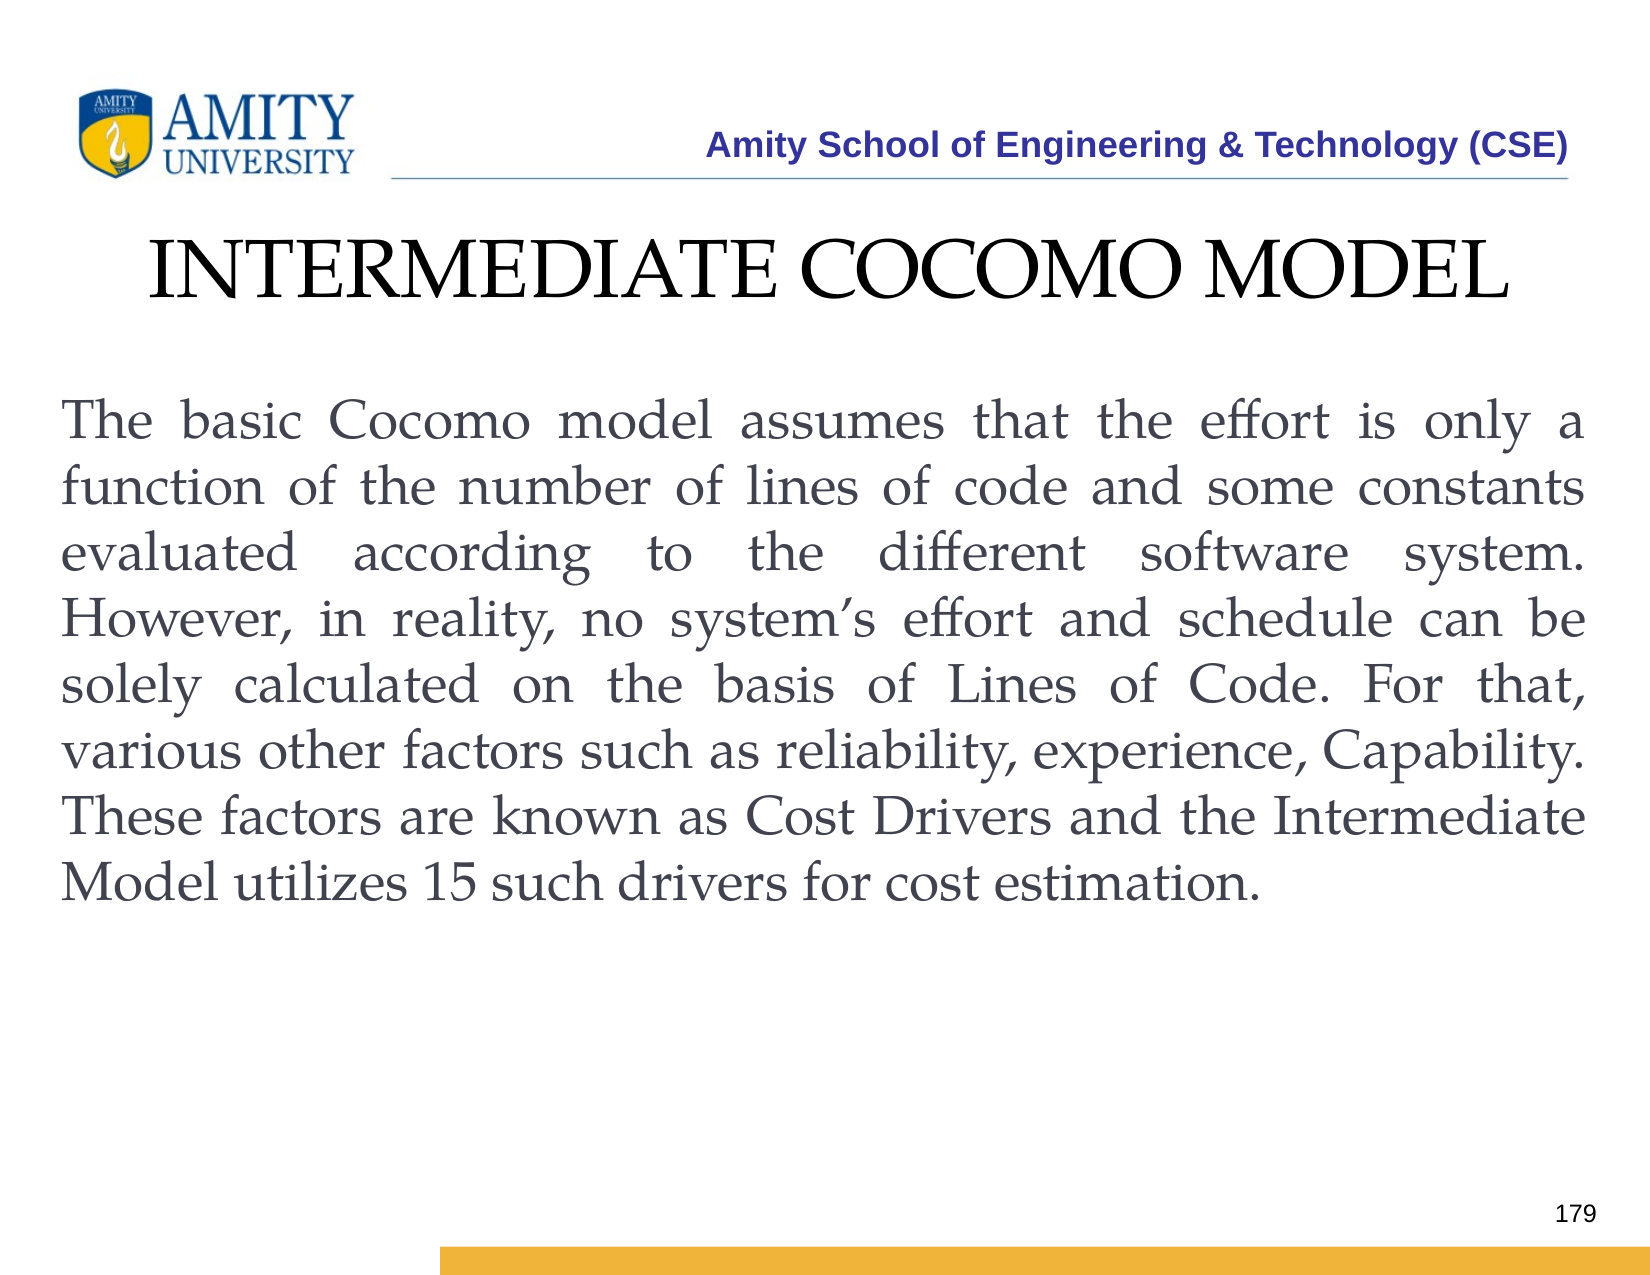

# INTERMEDIATE COCOMO MODEL
The basic Cocomo model assumes that the effort is only a function of the number of lines of code and some constants evaluated according to the different software system. However, in reality, no system’s effort and schedule can be solely calculated on the basis of Lines of Code. For that, various other factors such as reliability, experience, Capability. These factors are known as Cost Drivers and the Intermediate Model utilizes 15 such drivers for cost estimation.
179